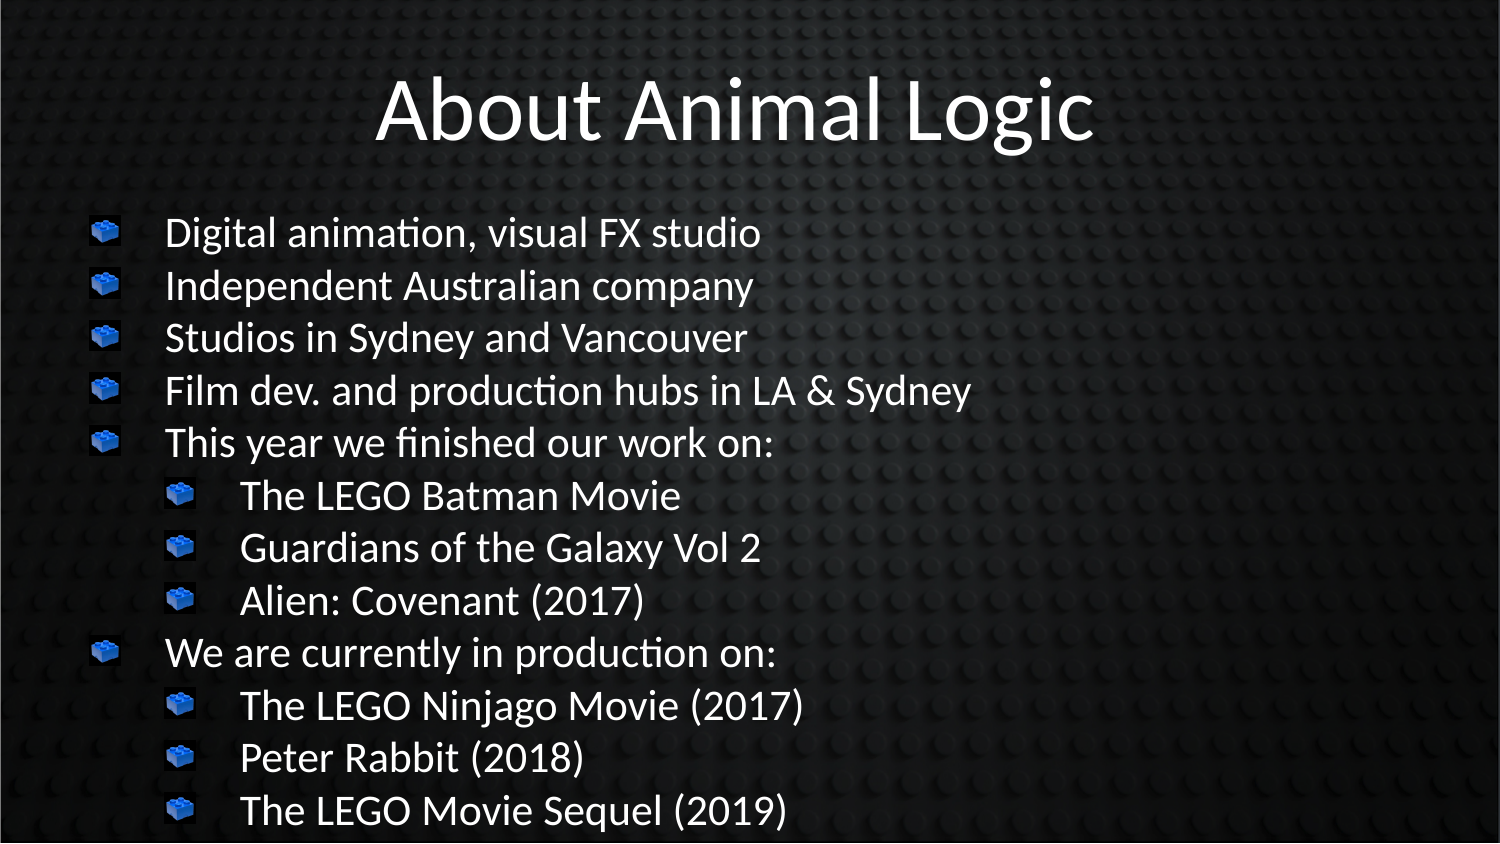

About Animal Logic
Digital animation, visual FX studio
Independent Australian company
Studios in Sydney and Vancouver
Film dev. and production hubs in LA & Sydney
This year we finished our work on:
The LEGO Batman Movie
Guardians of the Galaxy Vol 2
Alien: Covenant (2017)
We are currently in production on:
The LEGO Ninjago Movie (2017)
Peter Rabbit (2018)
The LEGO Movie Sequel (2019)